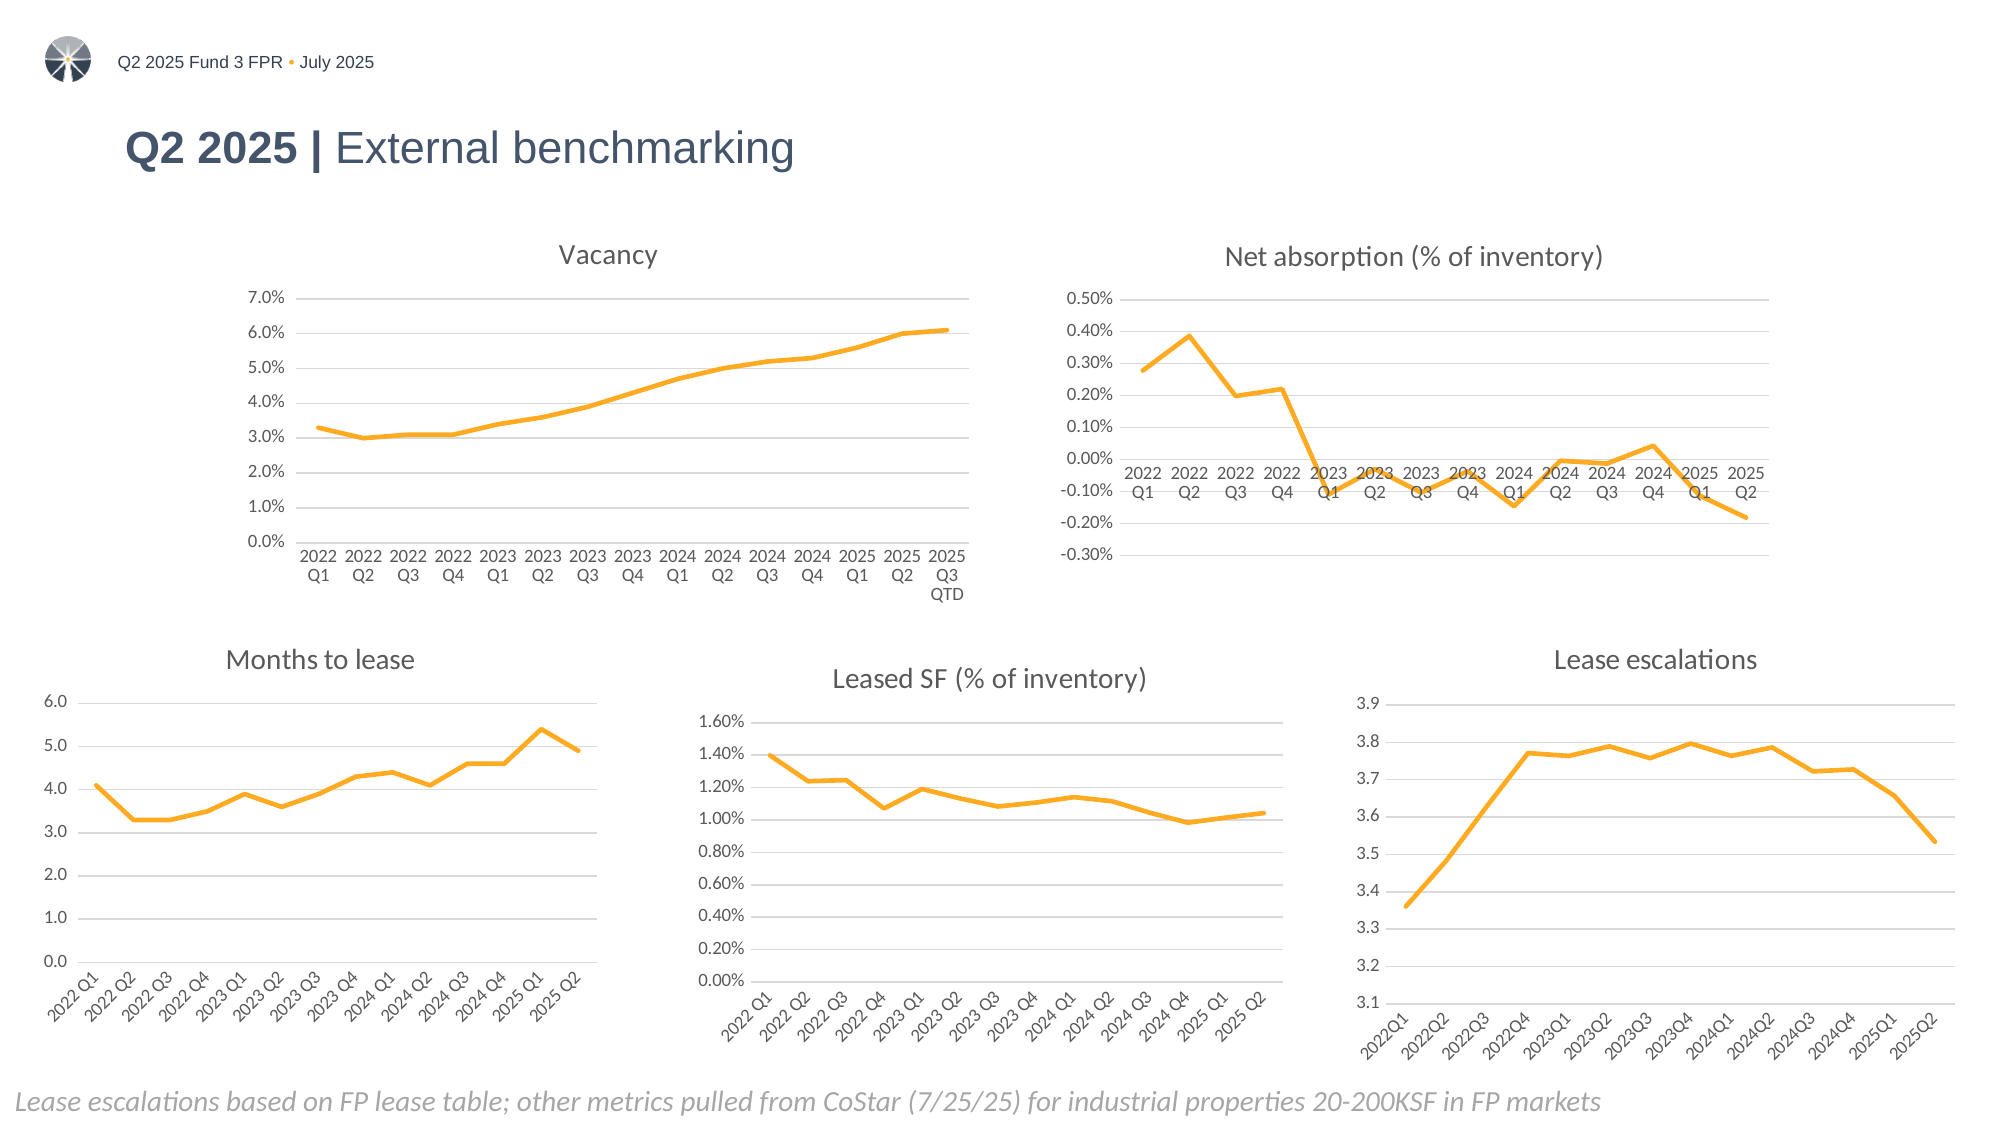

# Q2 2025 | External benchmarking

### Chart: Vacancy

| Category |  |
|---|---|
| 2022 Q1 | 0.033 |
| 2022 Q2 | 0.03 |
| 2022 Q3 | 0.031 |
| 2022 Q4 | 0.031 |
| 2023 Q1 | 0.034 |
| 2023 Q2 | 0.036 |
| 2023 Q3 | 0.039 |
| 2023 Q4 | 0.043 |
| 2024 Q1 | 0.047 |
| 2024 Q2 | 0.05 |
| 2024 Q3 | 0.052 |
| 2024 Q4 | 0.053 |
| 2025 Q1 | 0.056 |
| 2025 Q2 | 0.06 |
| 2025 Q3 QTD | 0.061 |

### Chart: Net absorption (% of inventory)

| Category |  |
|---|---|
| 2022 Q1 | 0.002784798588986557 |
| 2022 Q2 | 0.0038672393980622825 |
| 2022 Q3 | 0.001985020862522093 |
| 2022 Q4 | 0.0022066664178594137 |
| 2023 Q1 | -0.001095667470352465 |
| 2023 Q2 | -0.00030063230854258623 |
| 2023 Q3 | -0.001036791394745551 |
| 2023 Q4 | -0.0003648701338987872 |
| 2024 Q1 | -0.0014643209086596153 |
| 2024 Q2 | -3.9668023785149855e-05 |
| 2024 Q3 | -0.00012964306790788928 |
| 2024 Q4 | 0.0004305705680904273 |
| 2025 Q1 | -0.0011301417393904587 |
| 2025 Q2 | -0.0018204528927233557 |

### Chart: Months to lease

| Category |  |
|---|---|
| 2022 Q1 | 4.1 |
| 2022 Q2 | 3.3 |
| 2022 Q3 | 3.3 |
| 2022 Q4 | 3.5 |
| 2023 Q1 | 3.9 |
| 2023 Q2 | 3.6 |
| 2023 Q3 | 3.9 |
| 2023 Q4 | 4.3 |
| 2024 Q1 | 4.4 |
| 2024 Q2 | 4.1 |
| 2024 Q3 | 4.6 |
| 2024 Q4 | 4.6 |
| 2025 Q1 | 5.4 |
| 2025 Q2 | 4.9 |

### Chart: Lease escalations

| Category |  |
|---|---|
| 2022Q1 | 3.3608857546515423 |
| 2022Q2 | 3.484121888349641 |
| 2022Q3 | 3.630589853311885 |
| 2022Q4 | 3.77117093489629 |
| 2023Q1 | 3.7634571114434654 |
| 2023Q2 | 3.7892590643310102 |
| 2023Q3 | 3.757624466462439 |
| 2023Q4 | 3.7968580598059174 |
| 2024Q1 | 3.7635923258508974 |
| 2024Q2 | 3.7864098109477413 |
| 2024Q3 | 3.722271830322736 |
| 2024Q4 | 3.7274798498470854 |
| 2025Q1 | 3.6571536443387385 |
| 2025Q2 | 3.5339158366000065 |

### Chart: Leased SF (% of inventory)

| Category |  |
|---|---|
| 2022 Q1 | 0.013992784837424449 |
| 2022 Q2 | 0.012398734612616912 |
| 2022 Q3 | 0.012468795215370837 |
| 2022 Q4 | 0.01071818432936413 |
| 2023 Q1 | 0.011919174562194419 |
| 2023 Q2 | 0.011337153389223632 |
| 2023 Q3 | 0.010838559116757018 |
| 2023 Q4 | 0.011078983656321113 |
| 2024 Q1 | 0.011417781714083098 |
| 2024 Q2 | 0.01116632525766839 |
| 2024 Q3 | 0.010453841328441746 |
| 2024 Q4 | 0.00983733827828049 |
| 2025 Q1 | 0.010153517489968646 |
| 2025 Q2 | 0.010432052262147532 |
Lease escalations based on FP lease table; other metrics pulled from CoStar (7/25/25) for industrial properties 20-200KSF in FP markets